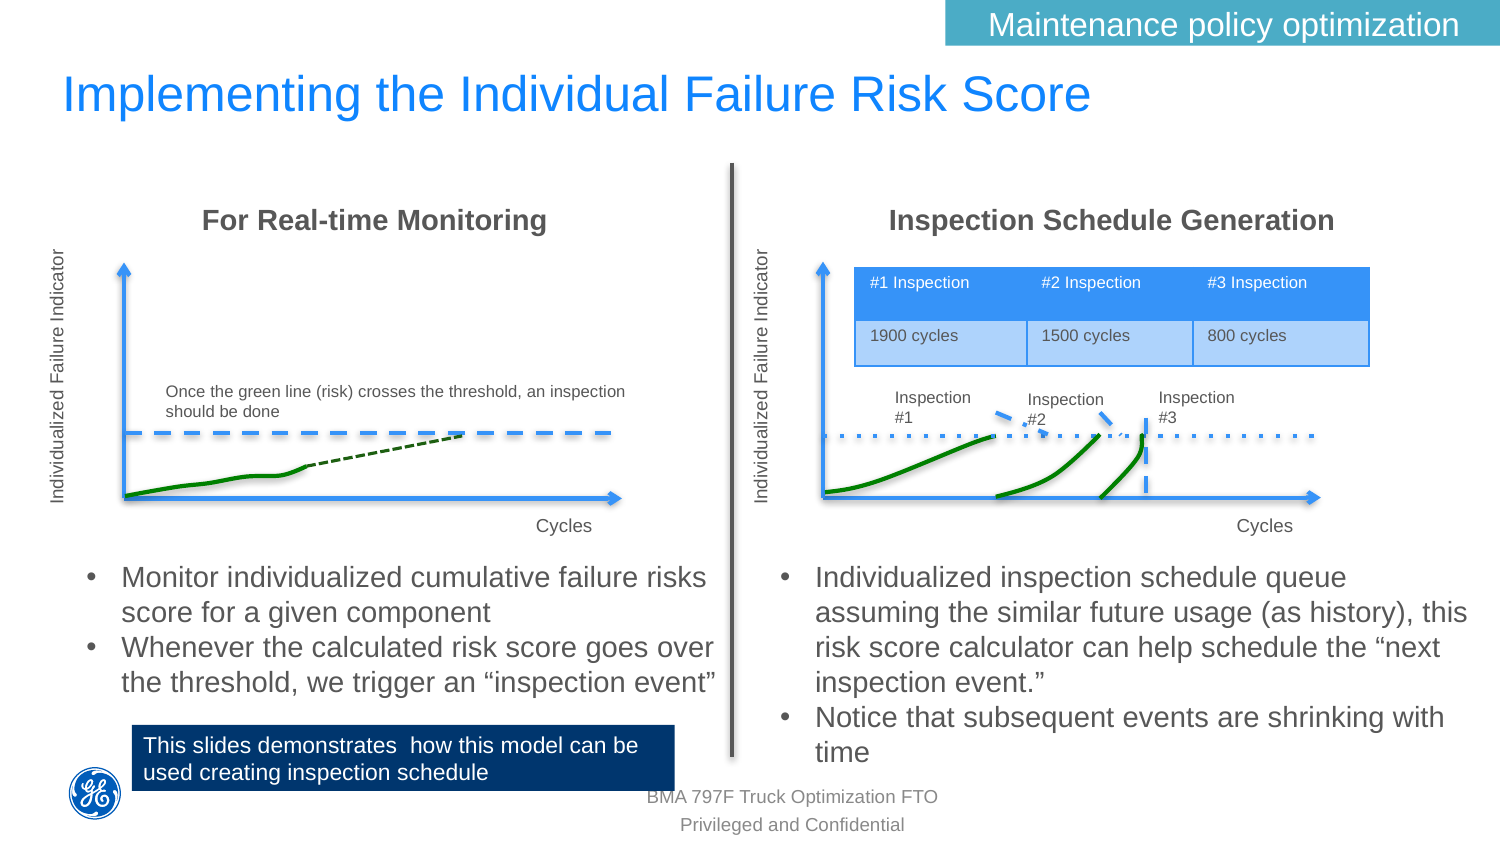

Maintenance policy optimization
# Implementing the Individual Failure Risk Score
For Real-time Monitoring
Inspection Schedule Generation
Individualized Failure Indicator
Individualized Failure Indicator
| #1 Inspection | #2 Inspection | #3 Inspection |
| --- | --- | --- |
| 1900 cycles | 1500 cycles | 800 cycles |
Once the green line (risk) crosses the threshold, an inspection should be done
Inspection
#1
Inspection
#3
Inspection
#2

Cycles
Cycles
Monitor individualized cumulative failure risks score for a given component
Whenever the calculated risk score goes over the threshold, we trigger an “inspection event”
Individualized inspection schedule queue assuming the similar future usage (as history), this risk score calculator can help schedule the “next inspection event.”
Notice that subsequent events are shrinking with time
This slides demonstrates  how this model can be used creating inspection schedule